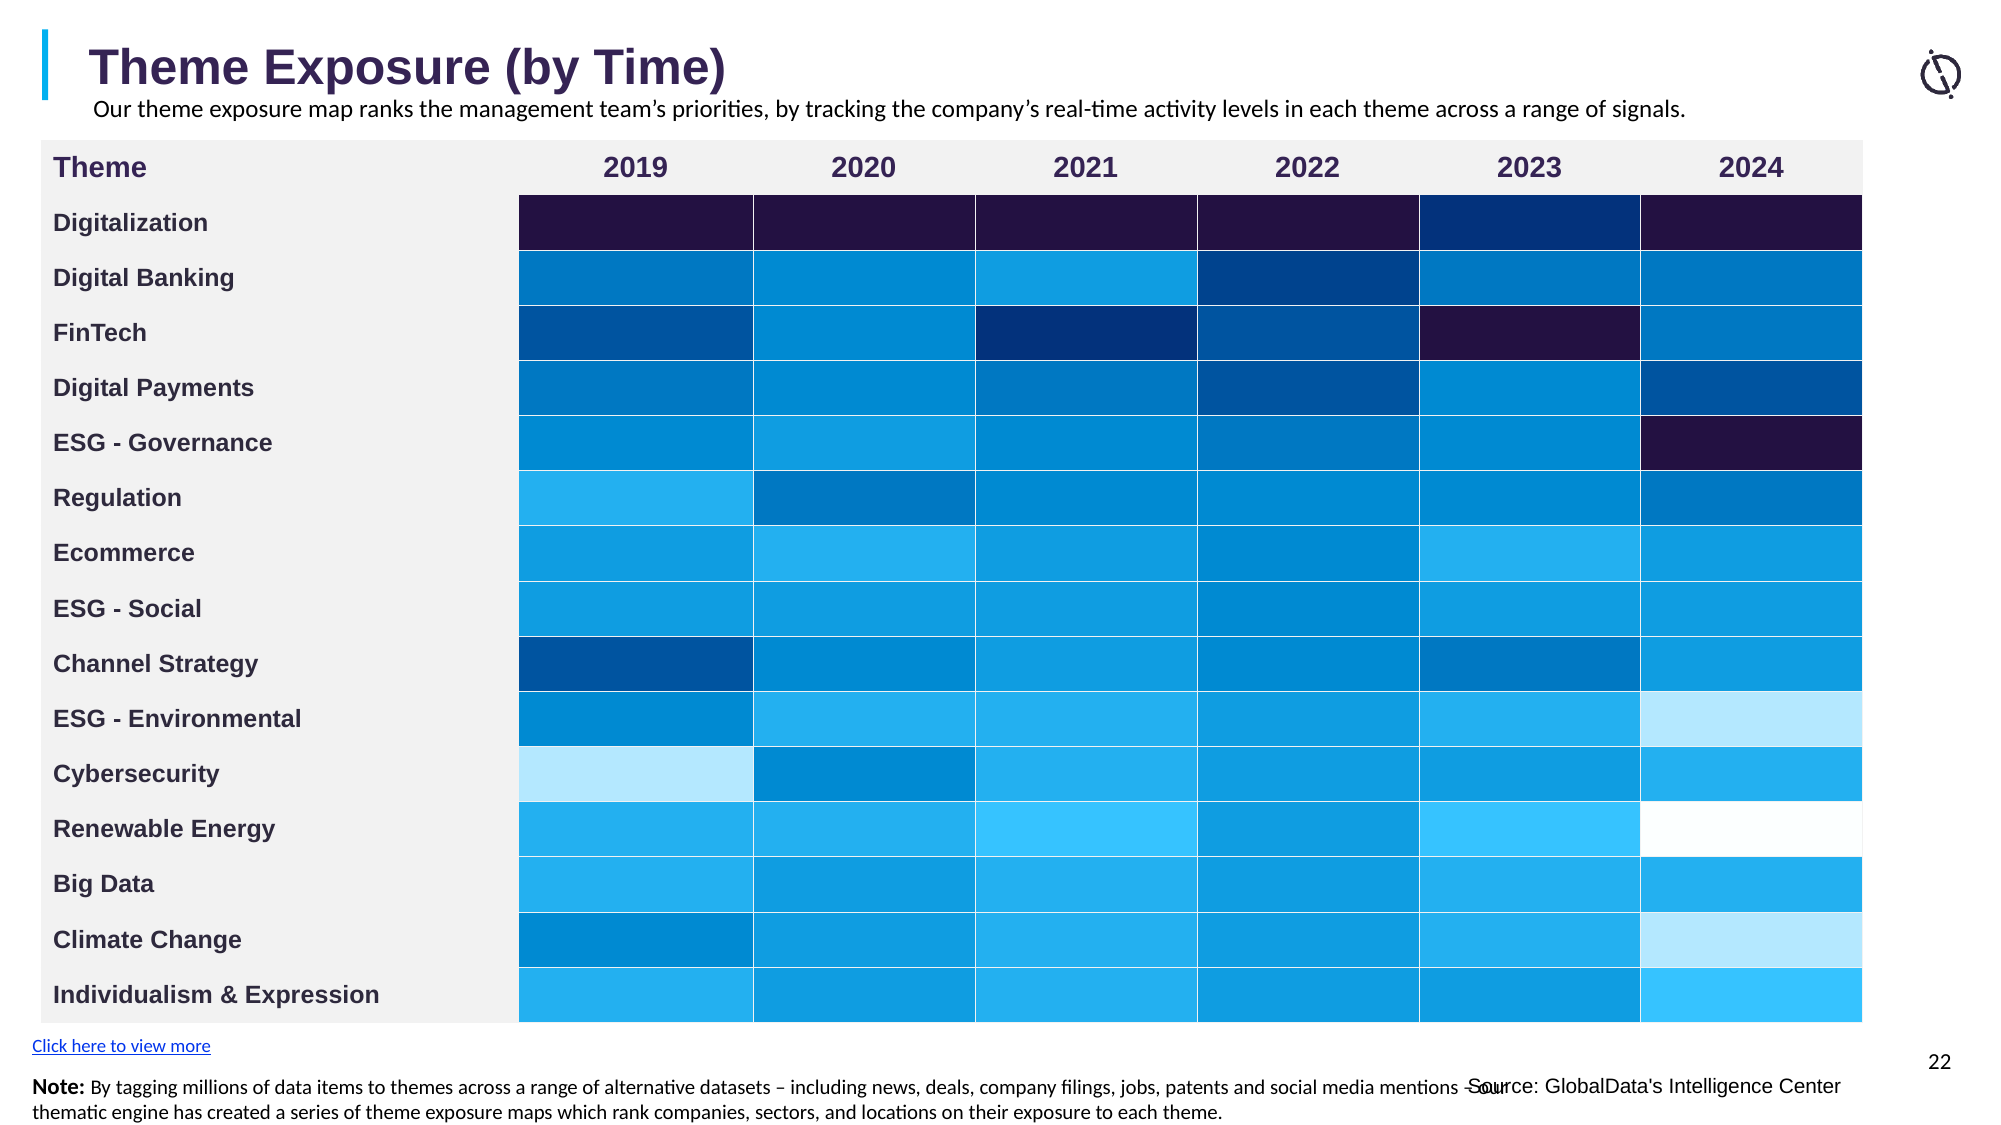

Theme Exposure (by Time)
Our theme exposure map ranks the management team’s priorities, by tracking the company’s real-time activity levels in each theme across a range of signals.
| Theme | 2019 | 2020 | 2021 | 2022 | 2023 | 2024 |
| --- | --- | --- | --- | --- | --- | --- |
| Digitalization |  |  |  |  |  |  |
| Digital Banking |  |  |  |  |  |  |
| FinTech |  |  |  |  |  |  |
| Digital Payments |  |  |  |  |  |  |
| ESG - Governance |  |  |  |  |  |  |
| Regulation |  |  |  |  |  |  |
| Ecommerce |  |  |  |  |  |  |
| ESG - Social |  |  |  |  |  |  |
| Channel Strategy |  |  |  |  |  |  |
| ESG - Environmental |  |  |  |  |  |  |
| Cybersecurity |  |  |  |  |  |  |
| Renewable Energy |  |  |  |  |  |  |
| Big Data |  |  |  |  |  |  |
| Climate Change |  |  |  |  |  |  |
| Individualism & Expression |  |  |  |  |  |  |
Click here to view more
Note: By tagging millions of data items to themes across a range of alternative datasets – including news, deals, company filings, jobs, patents and social media mentions – our thematic engine has created a series of theme exposure maps which rank companies, sectors, and locations on their exposure to each theme.